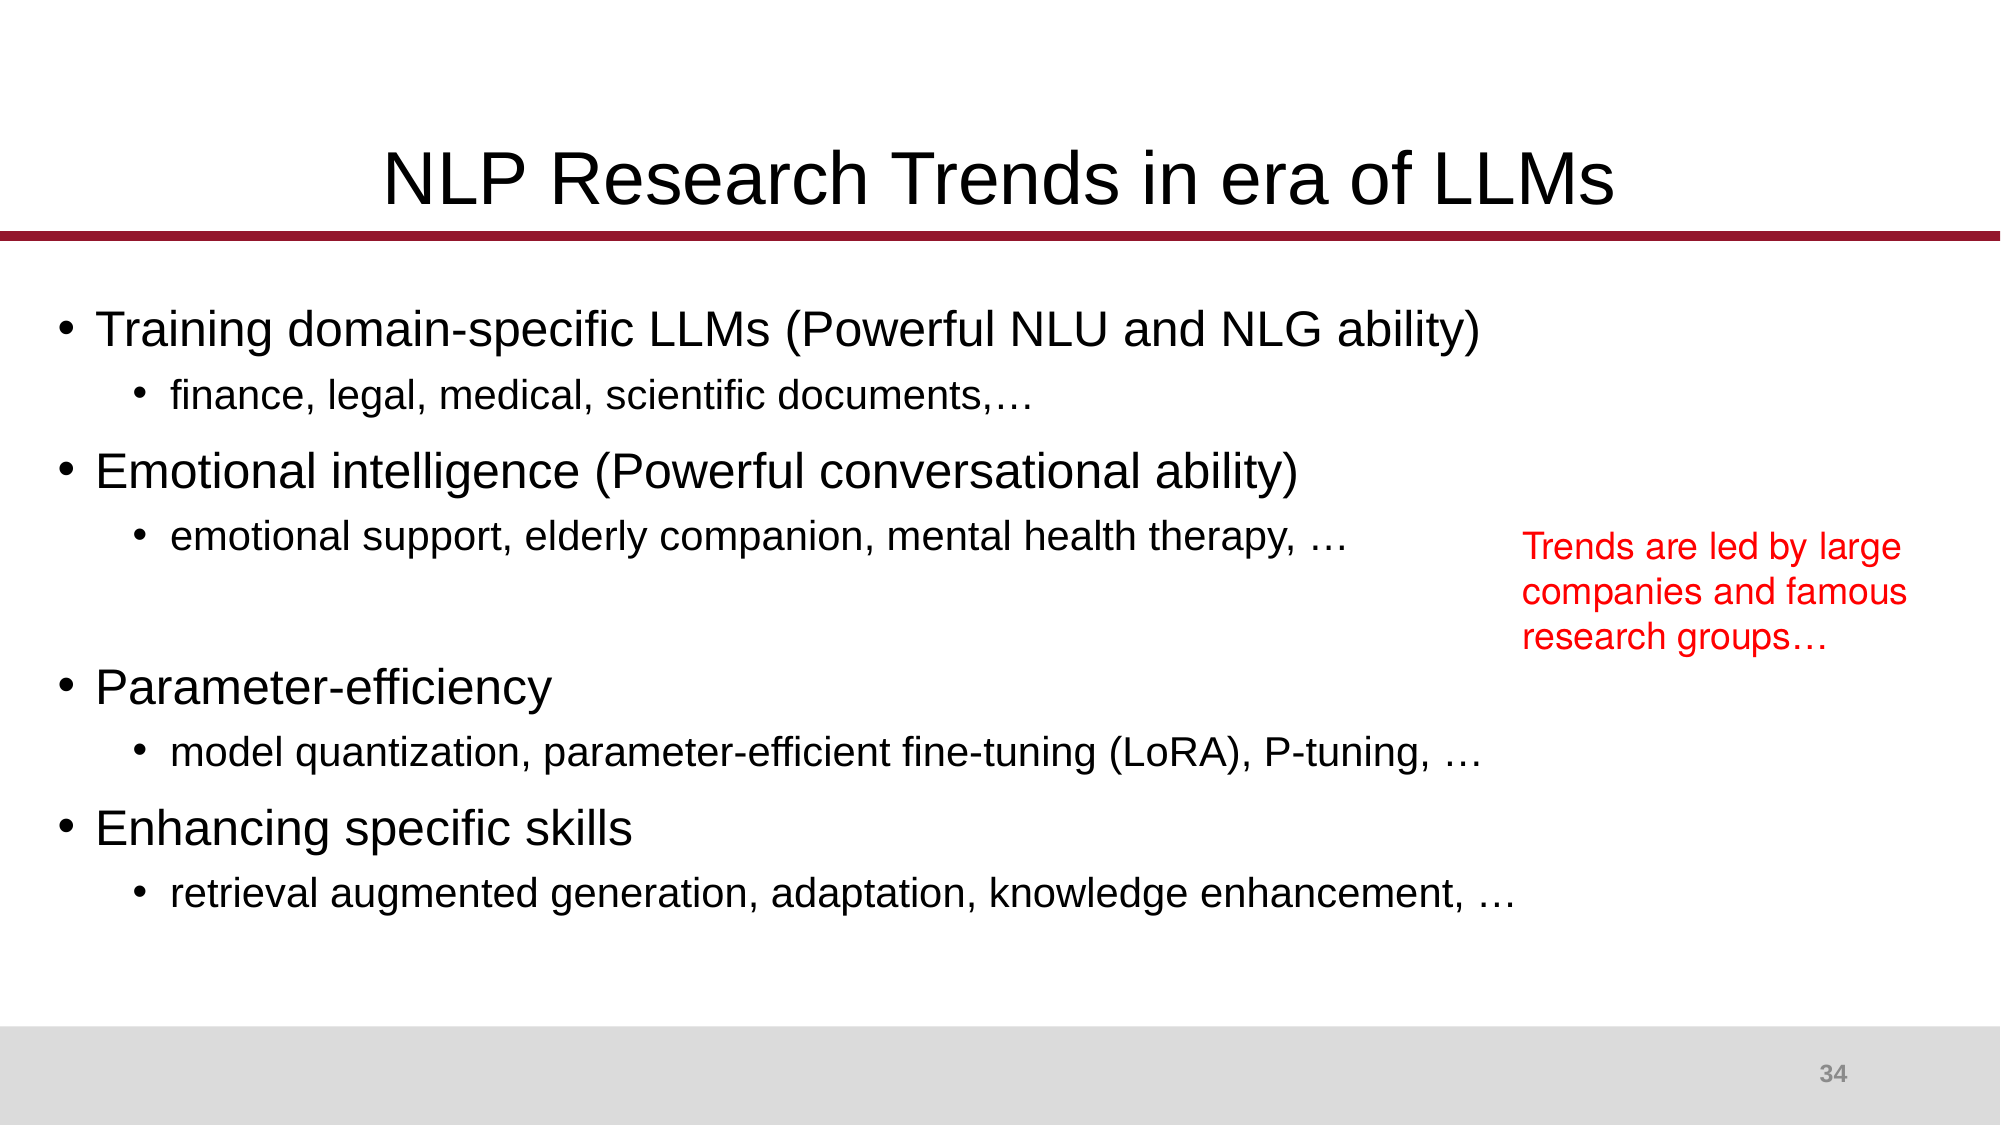

# NLP Research Trends in era of LLMs
Training domain-specific LLMs (Powerful NLU and NLG ability)
finance, legal, medical, scientific documents,…
Emotional intelligence (Powerful conversational ability)
emotional support, elderly companion, mental health therapy, …

Parameter-efficiency
model quantization, parameter-efficient fine-tuning (LoRA), P-tuning, …
Enhancing specific skills
retrieval augmented generation, adaptation, knowledge enhancement, …
Trends are led by large companies and famous research groups…
34